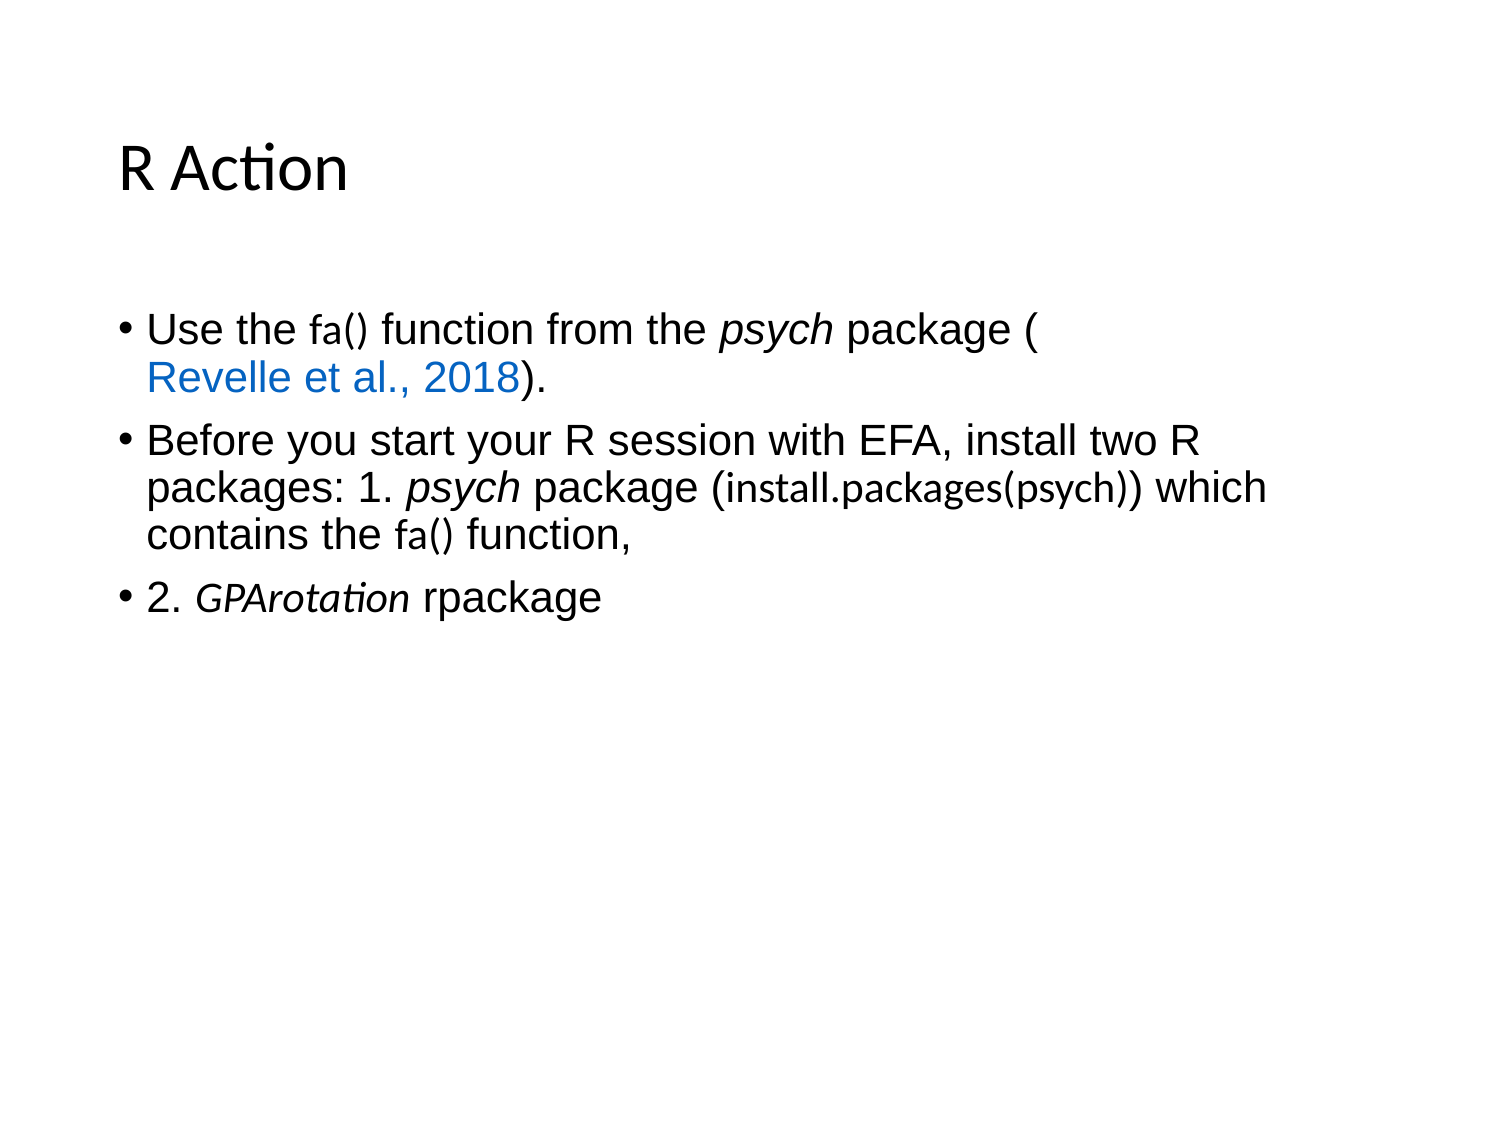

# R Action
Use the fa() function from the psych package (Revelle et al., 2018).
Before you start your R session with EFA, install two R packages: 1. psych package (install.packages(psych)) which contains the fa() function,
2. GPArotation rpackage